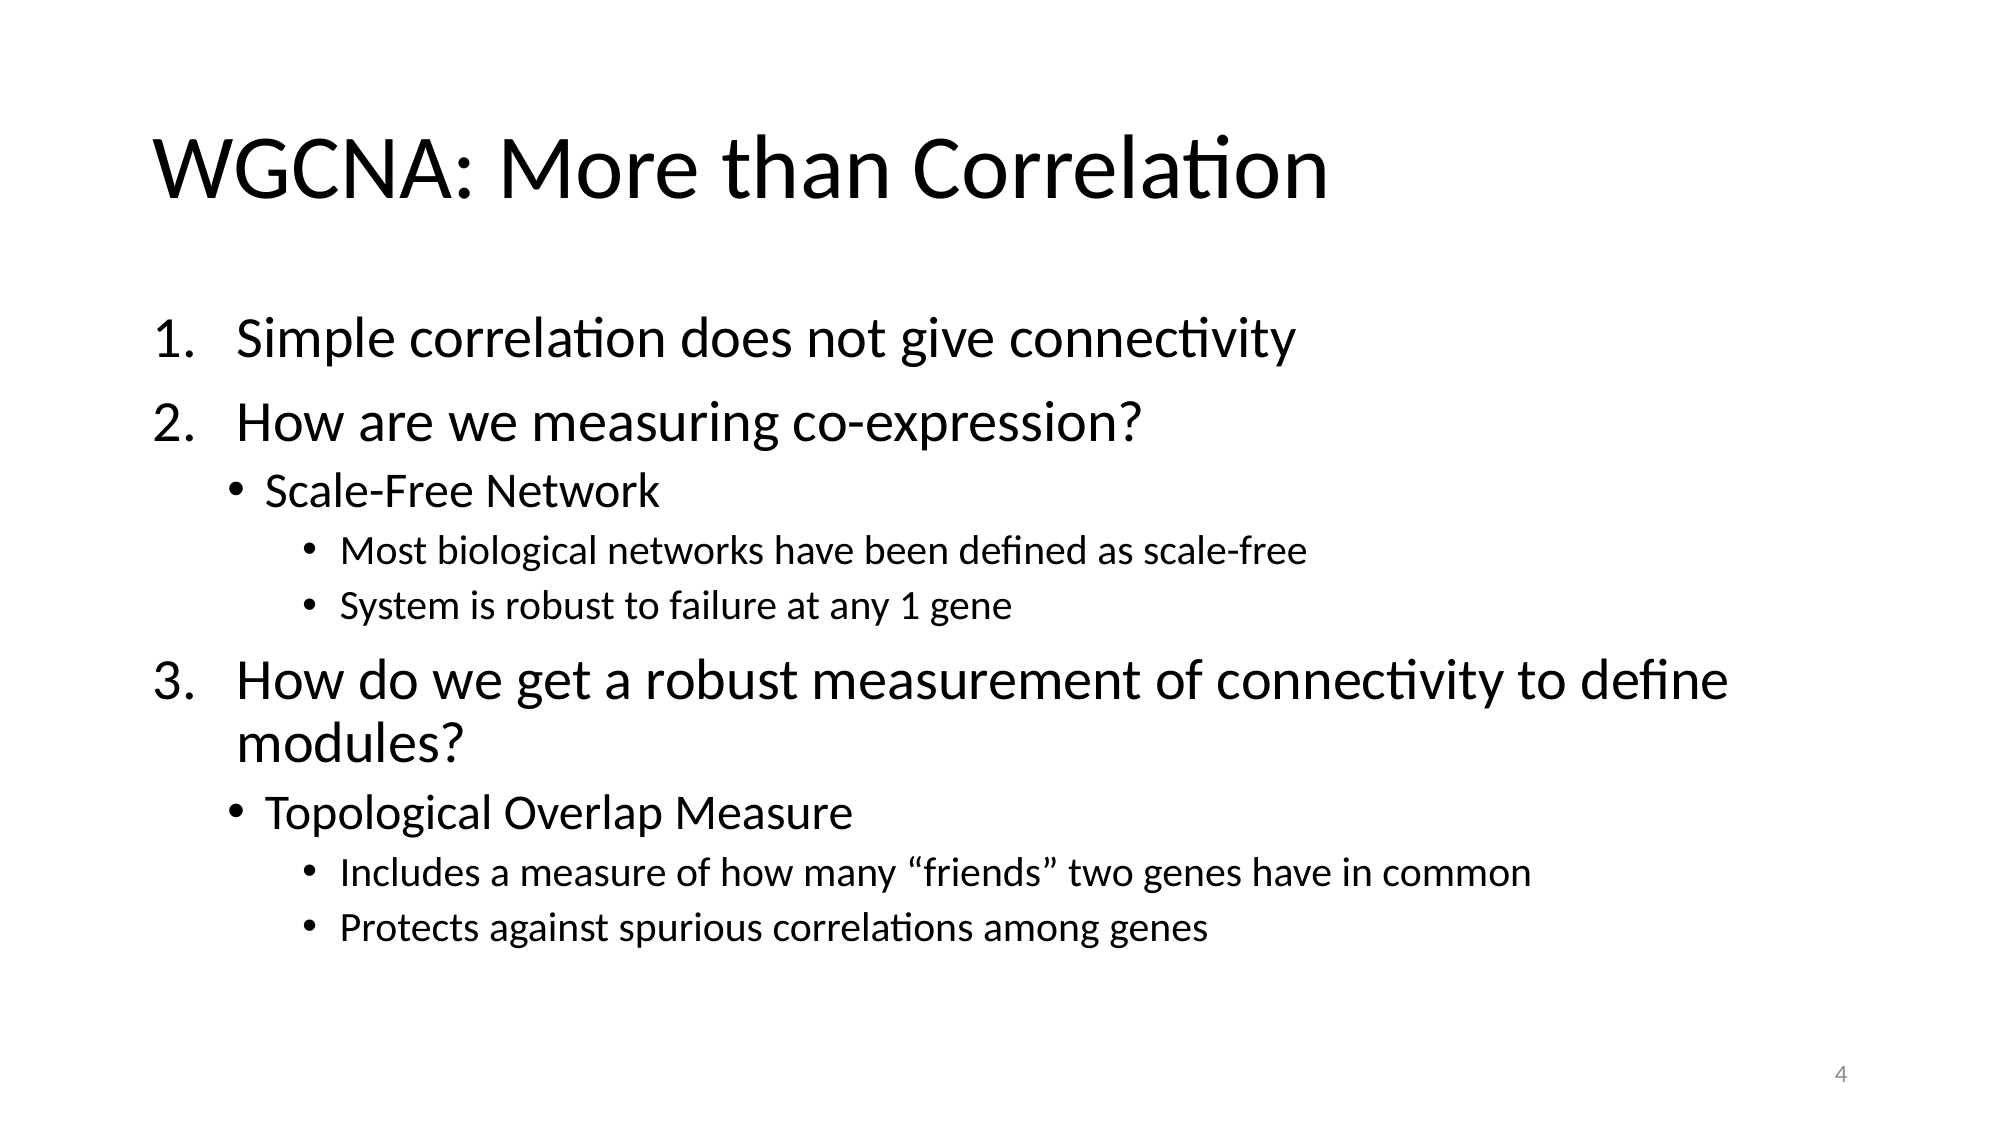

# WGCNA: More than Correlation
Simple correlation does not give connectivity
How are we measuring co-expression?
Scale-Free Network
Most biological networks have been defined as scale-free
System is robust to failure at any 1 gene
How do we get a robust measurement of connectivity to define modules?
Topological Overlap Measure
Includes a measure of how many “friends” two genes have in common
Protects against spurious correlations among genes

4